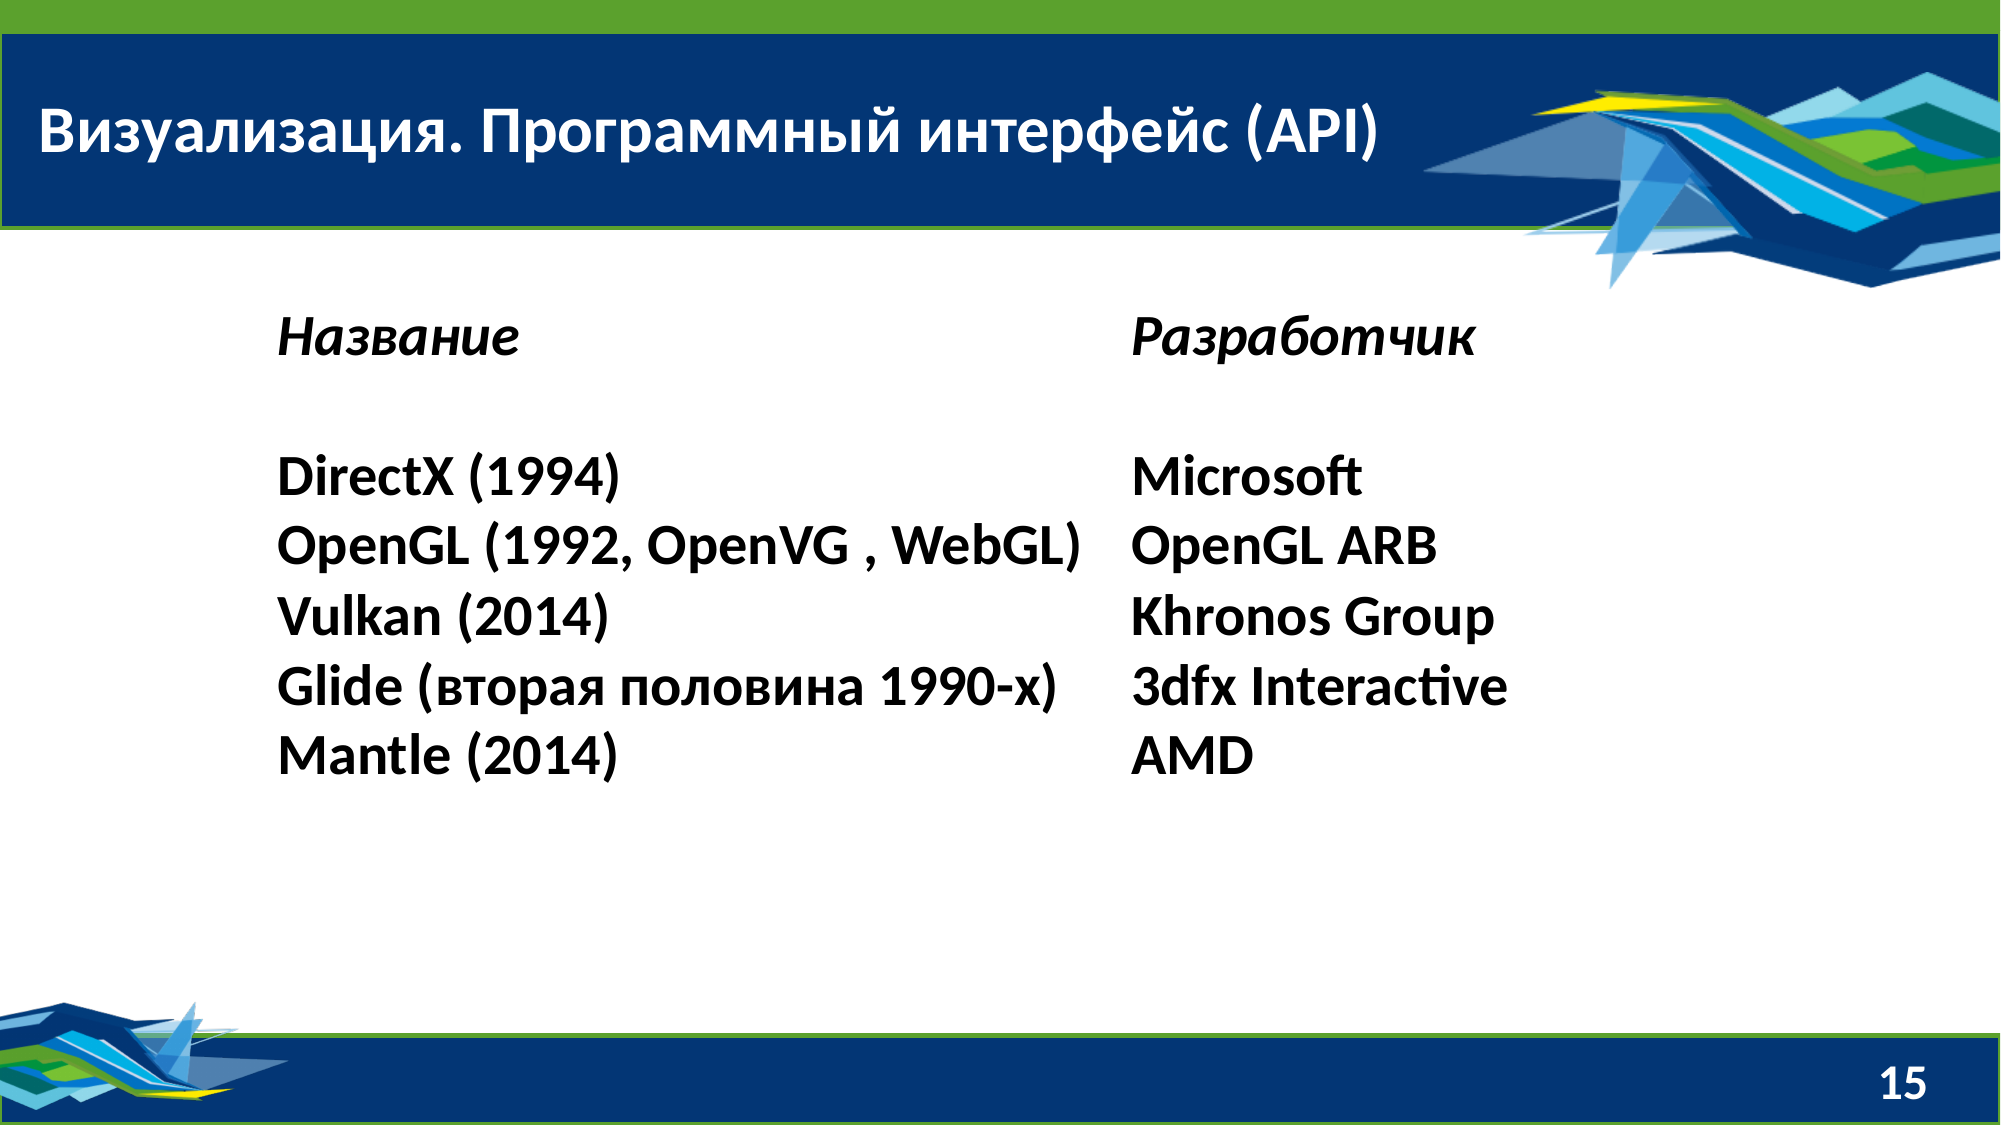

# Визуализация. Программный интерфейс (API)
Название

DirectX (1994)
OpenGL (1992, OpenVG , WebGL)
Vulkan (2014)
Glide (вторая половина 1990-x)
Mantle (2014)

Разработчик

Microsoft
OpenGL ARB
Khronos Group
3dfx Interactive
AMD
15